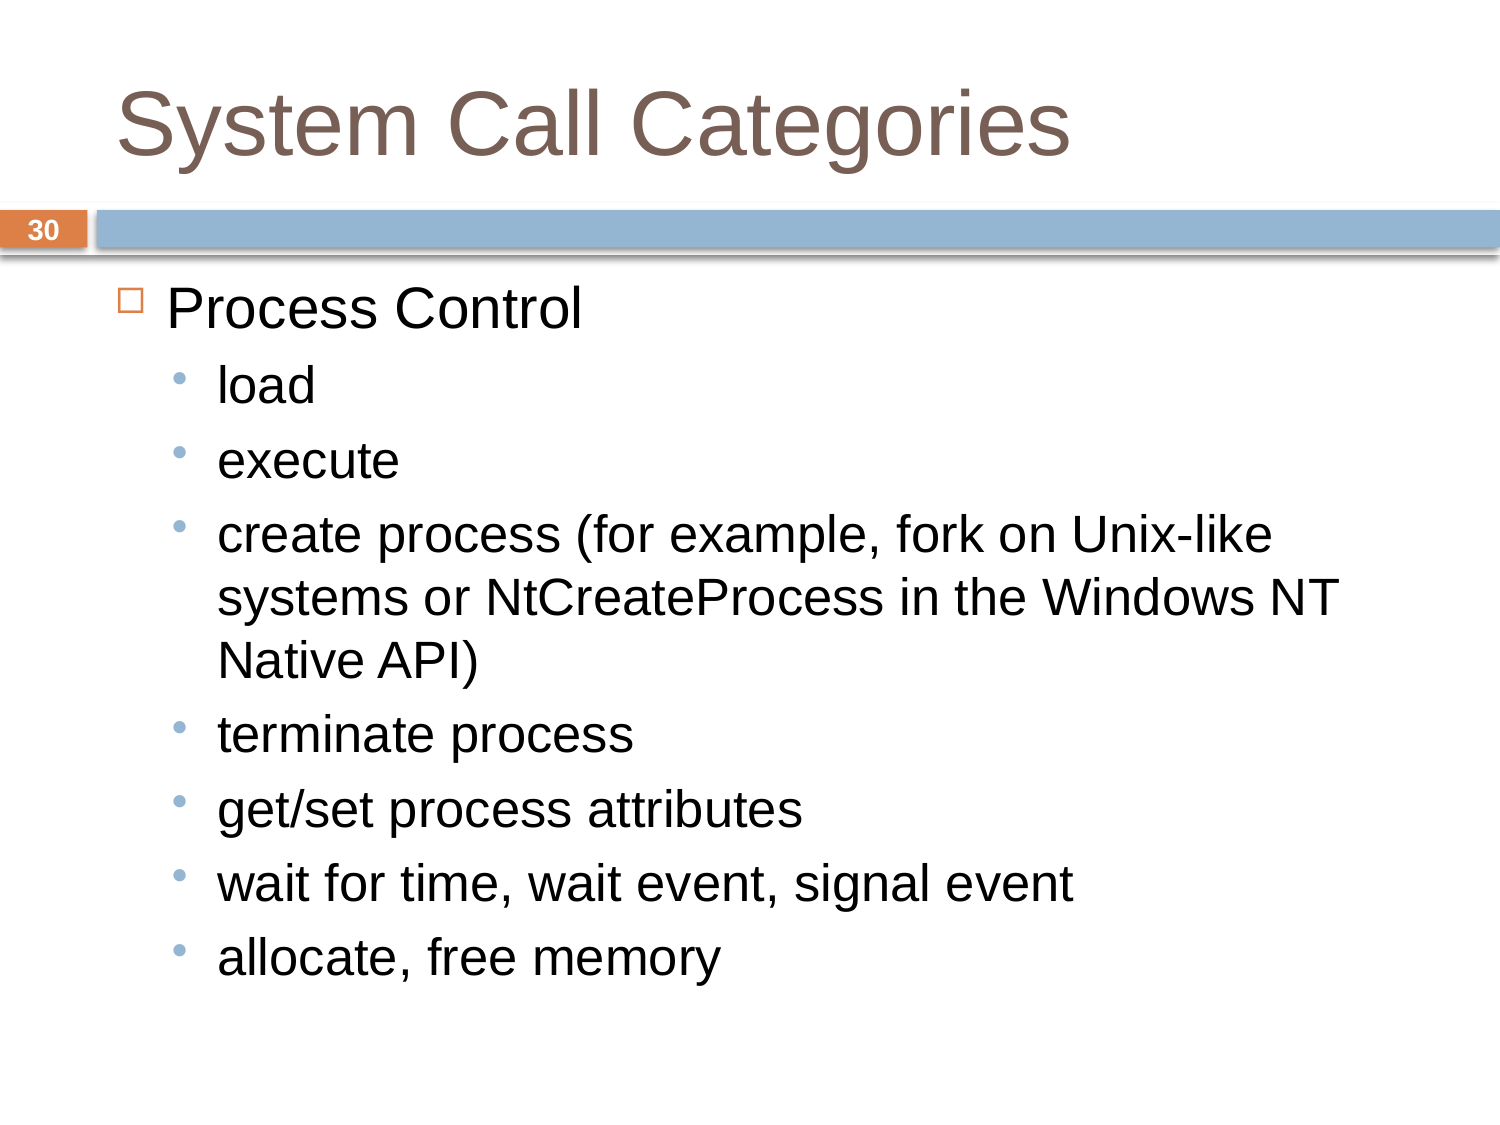

# System Call Categories
30
Process Control
load
execute
create process (for example, fork on Unix-like systems or NtCreateProcess in the Windows NT Native API)
terminate process
get/set process attributes
wait for time, wait event, signal event
allocate, free memory